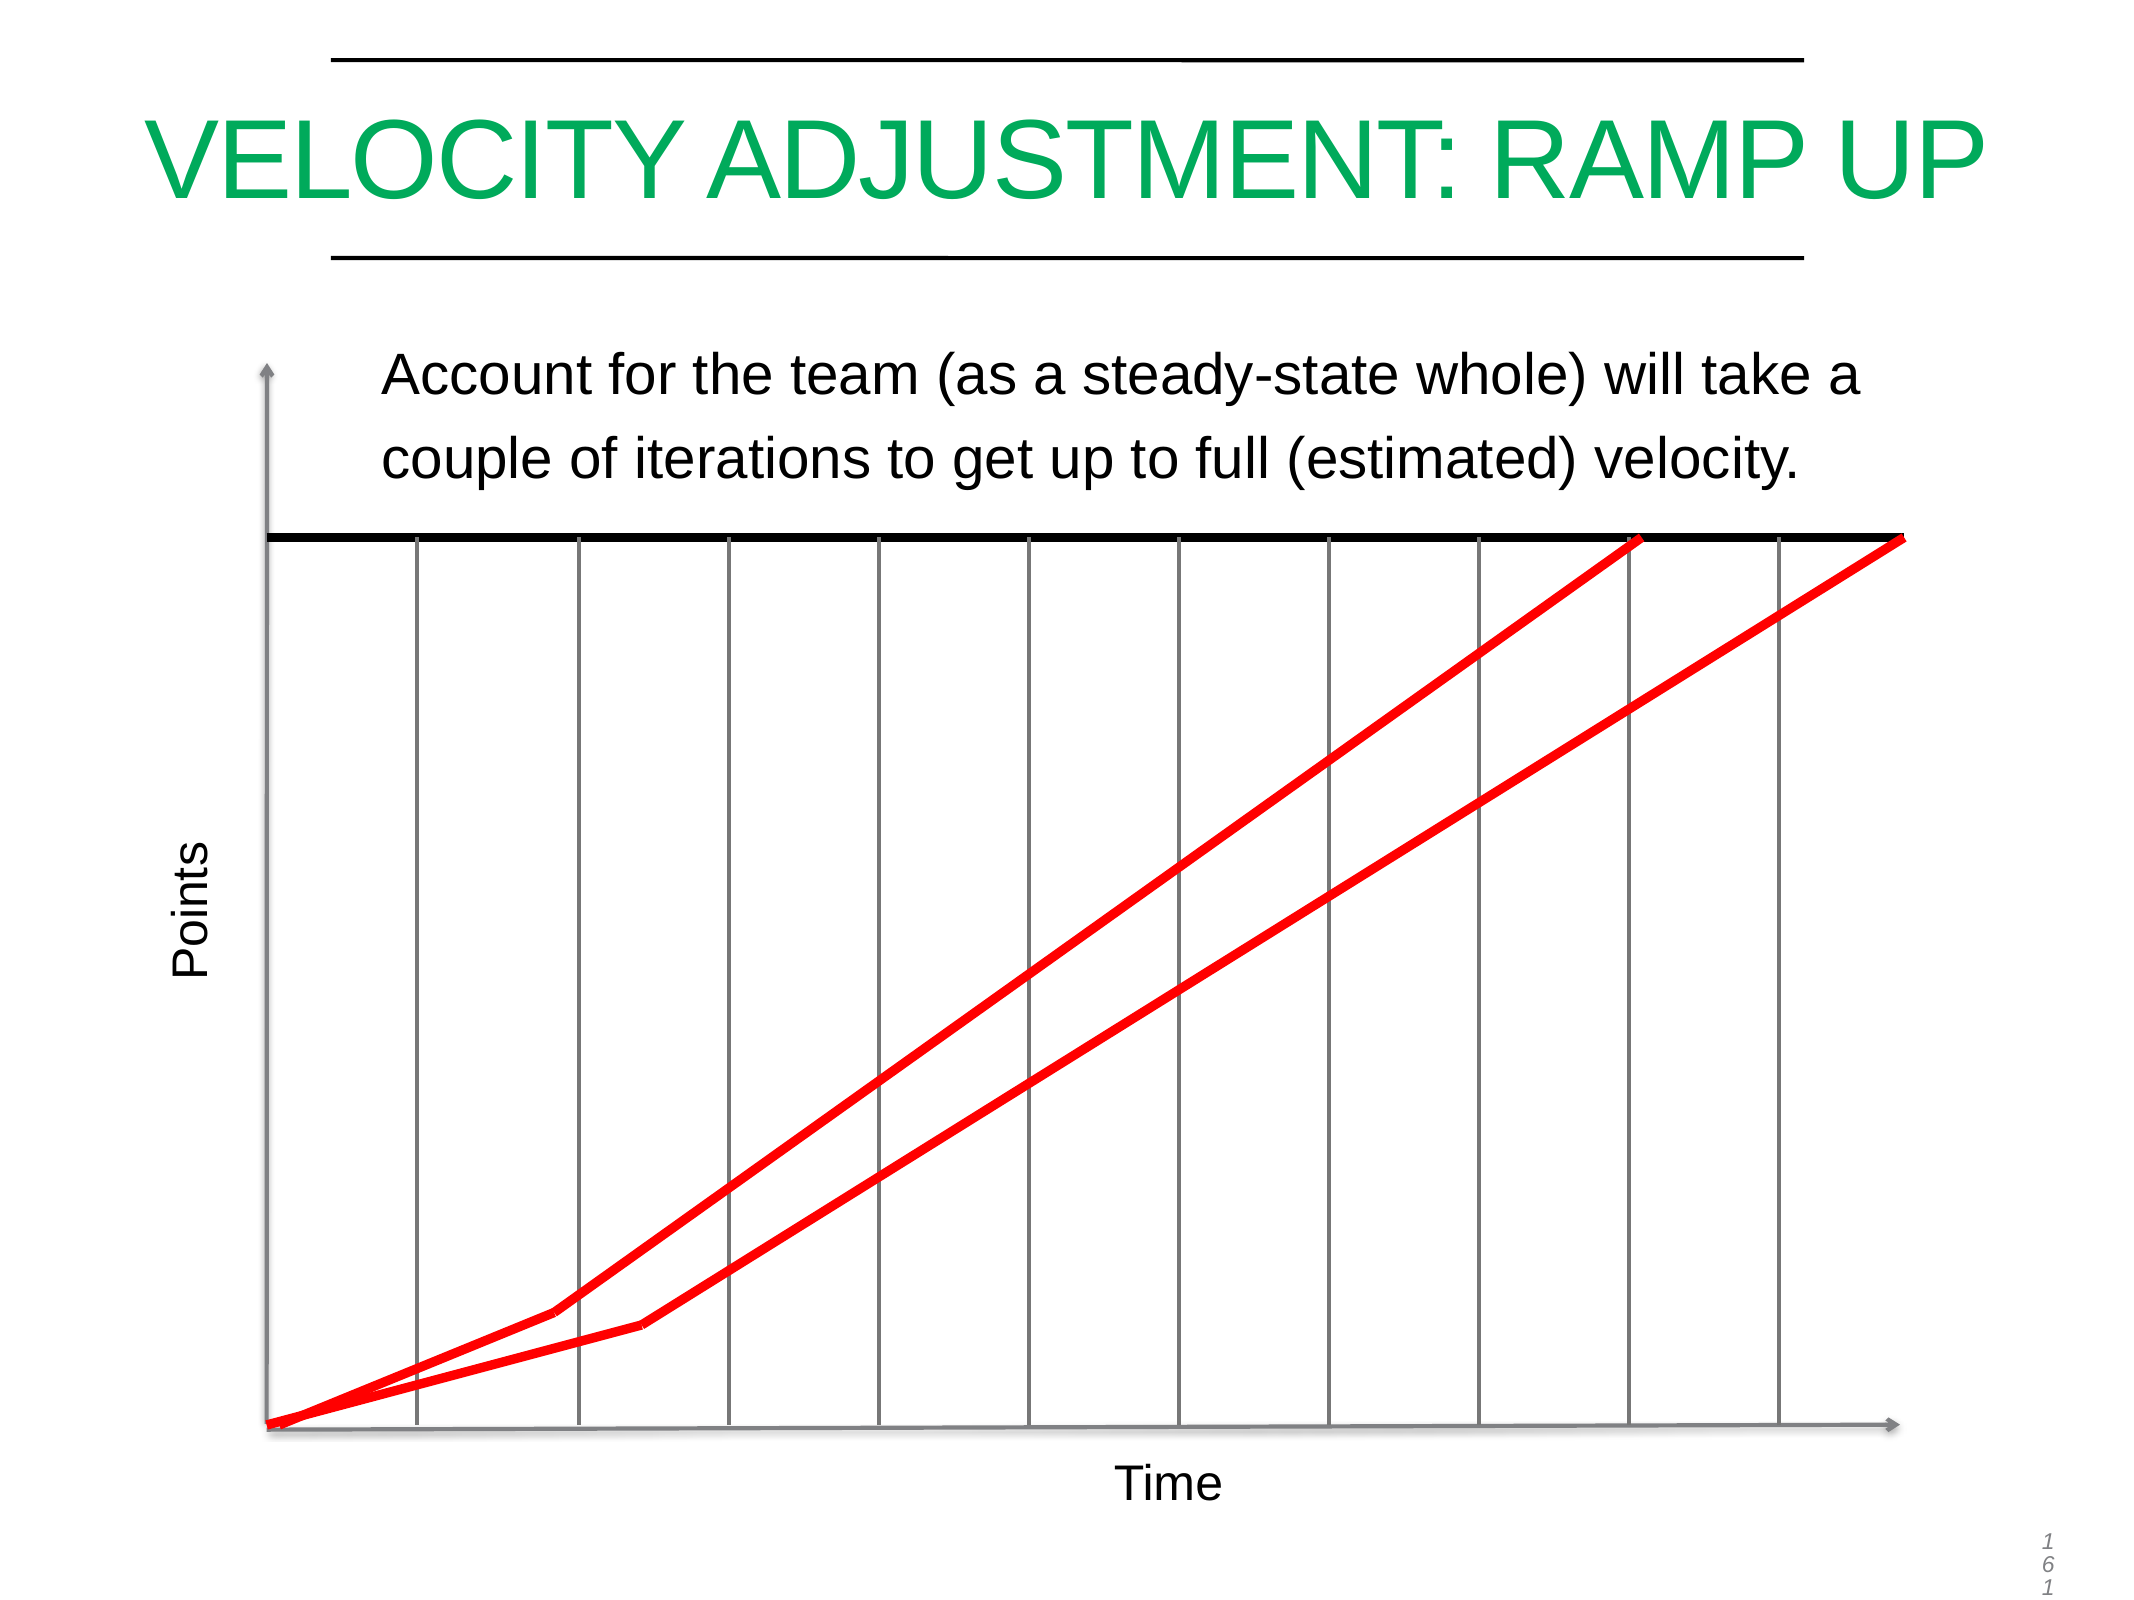

# Velocity Adjustment: ramp up
Account for the team (as a steady-state whole) will take a couple of iterations to get up to full (estimated) velocity.
Points
Time
161